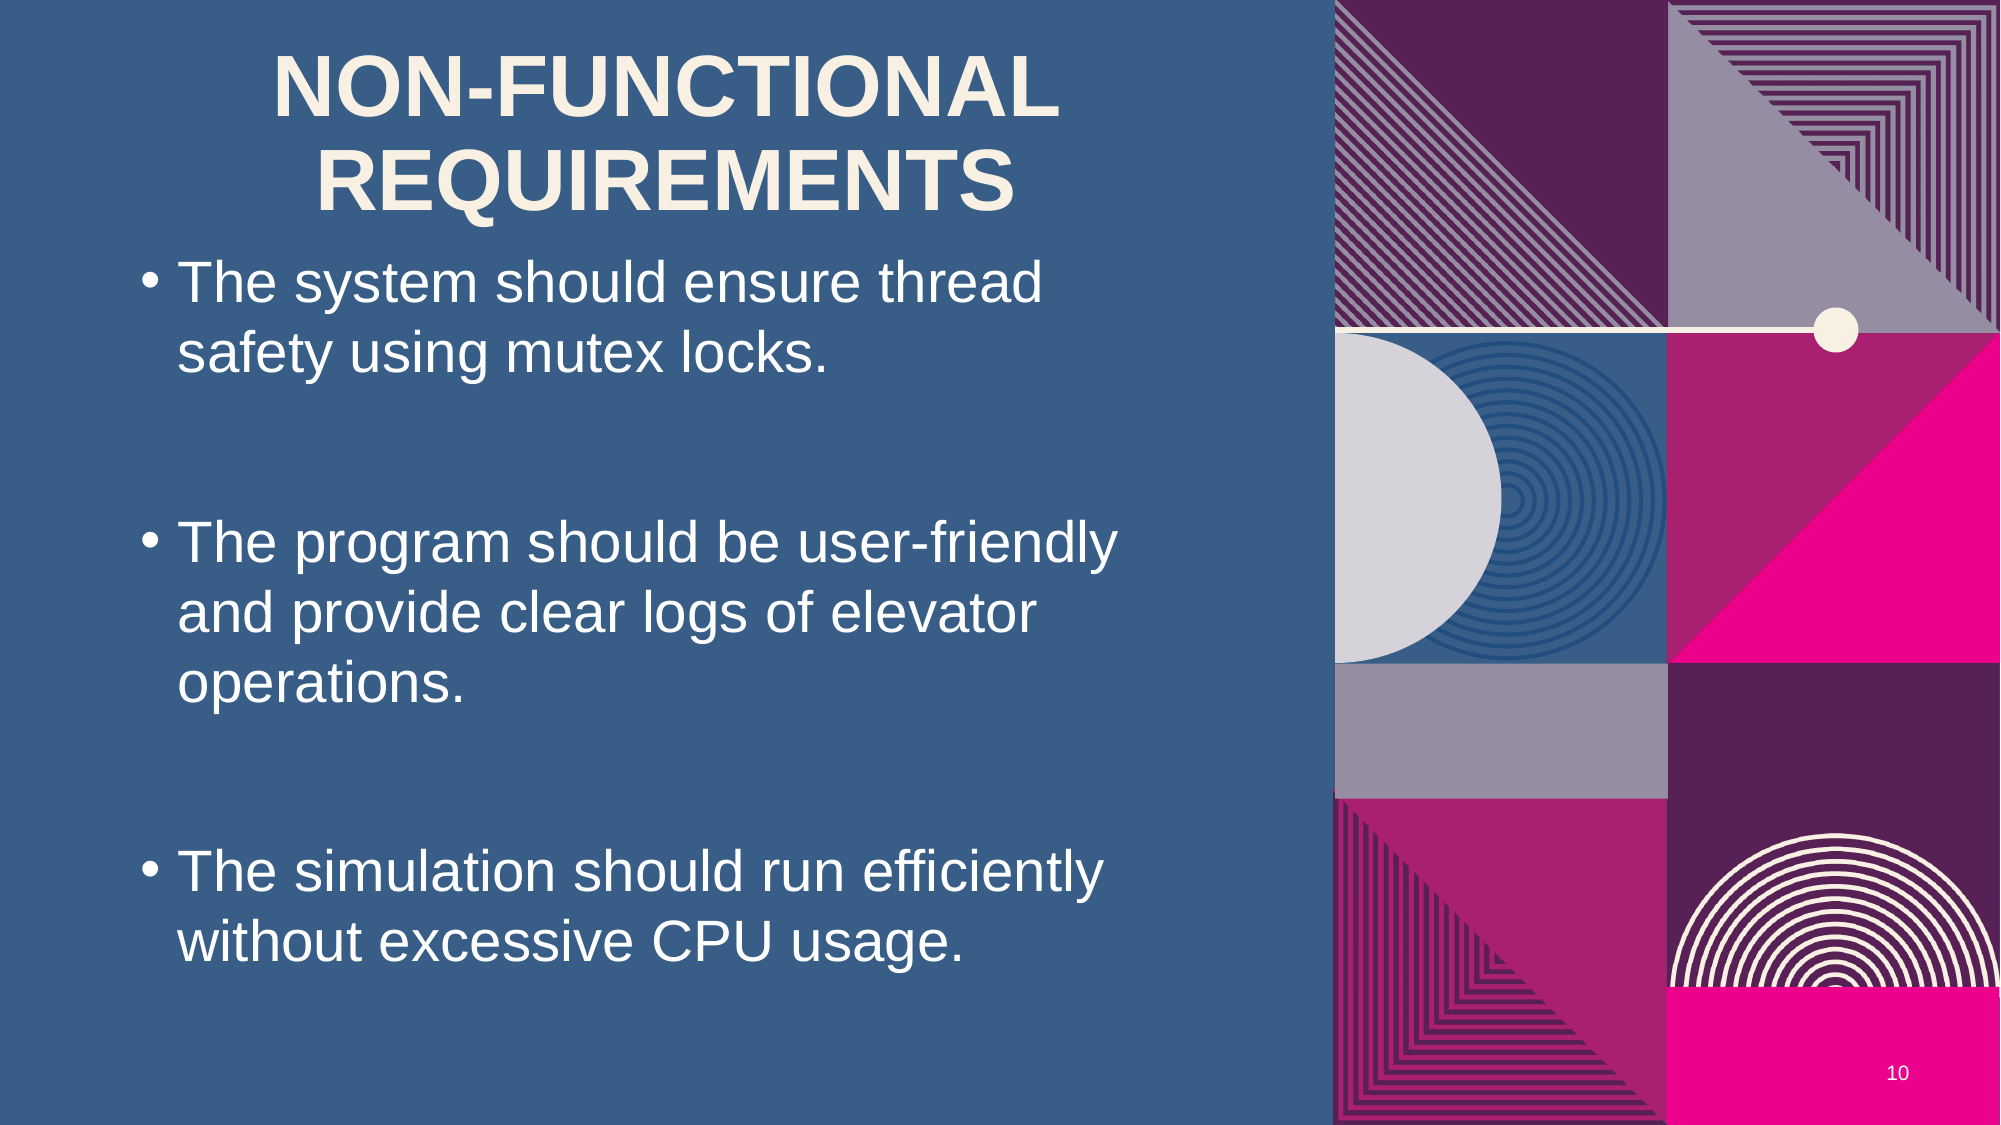

# Non-Functional Requirements
The system should ensure thread safety using mutex locks.

The program should be user-friendly and provide clear logs of elevator operations.

The simulation should run efficiently without excessive CPU usage.
10